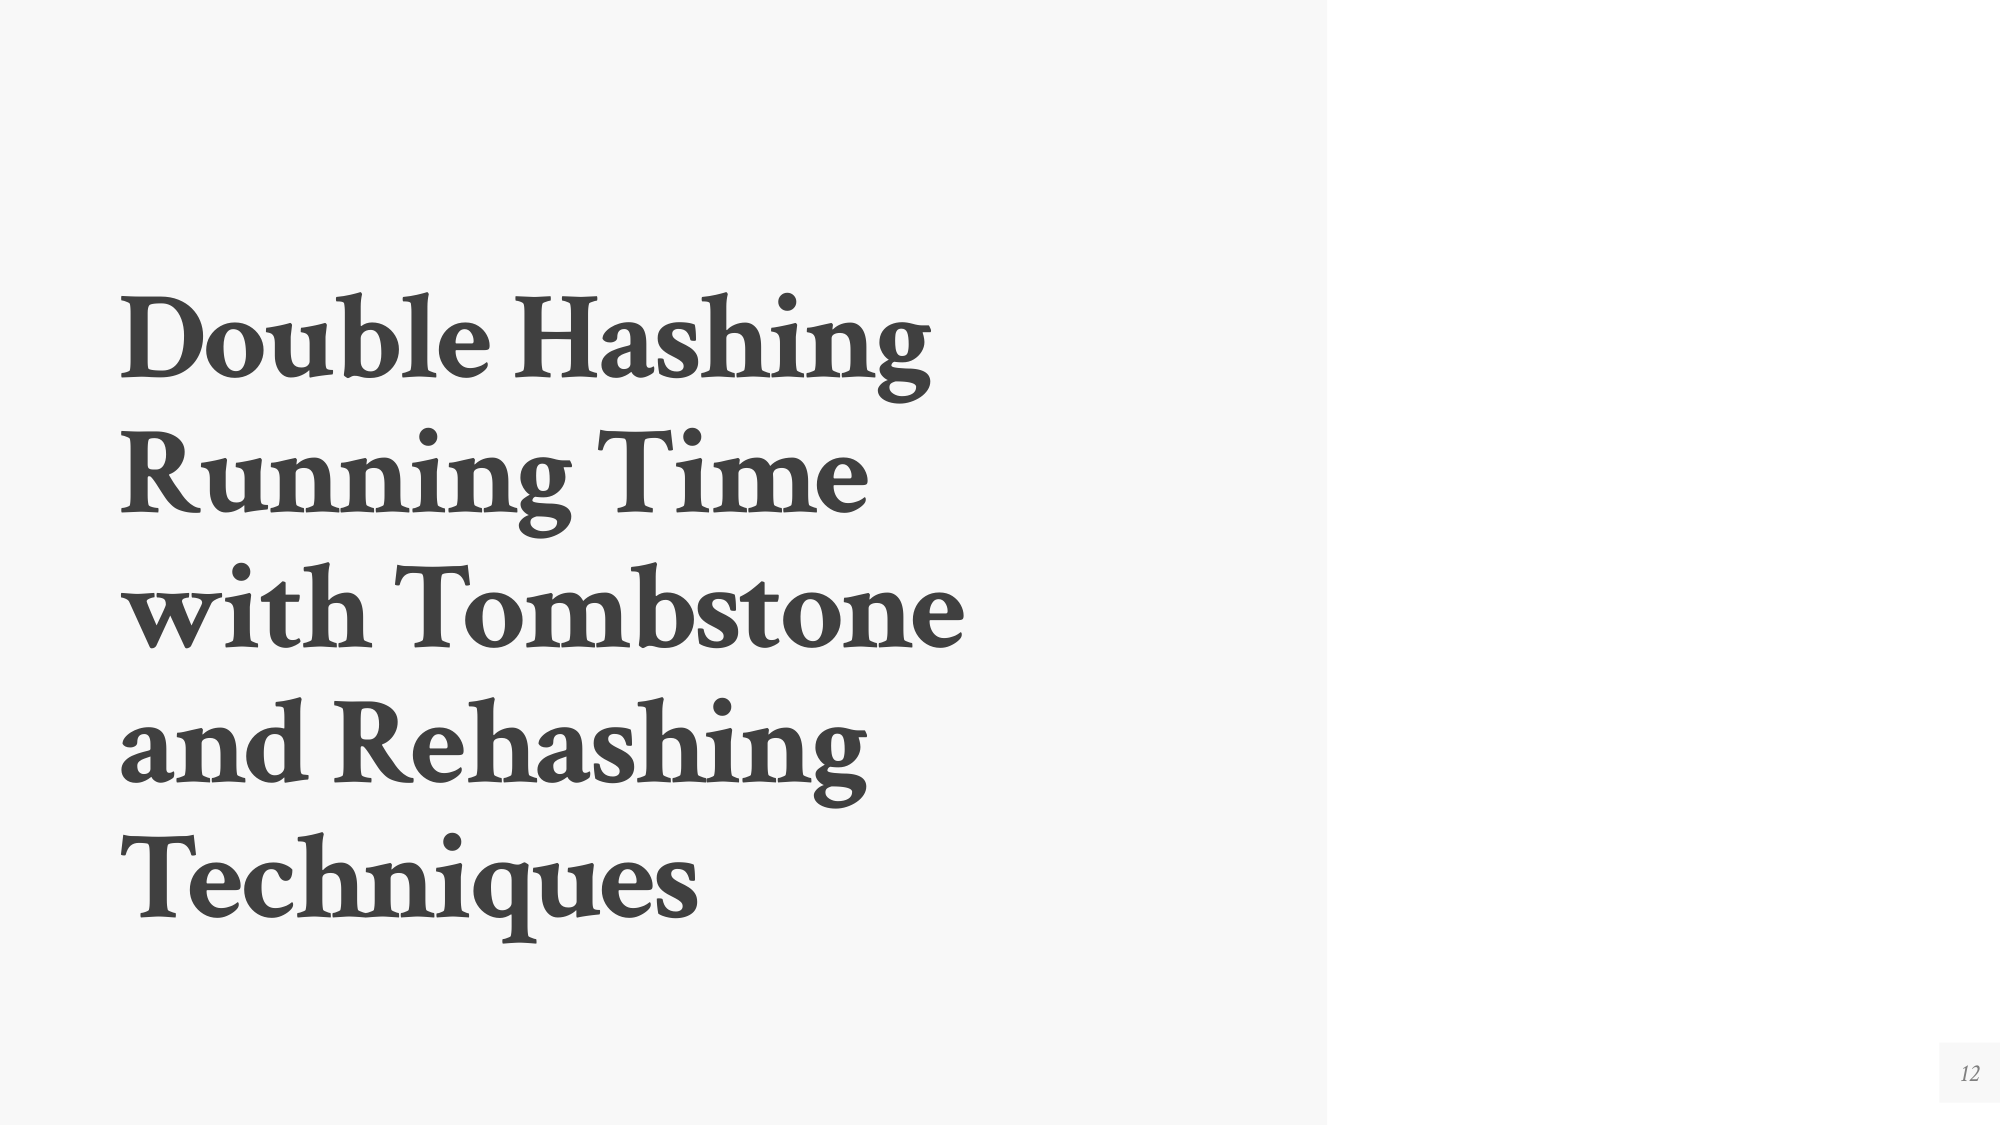

# Double Hashing Running Time with Tombstone and Rehashing Techniques
12